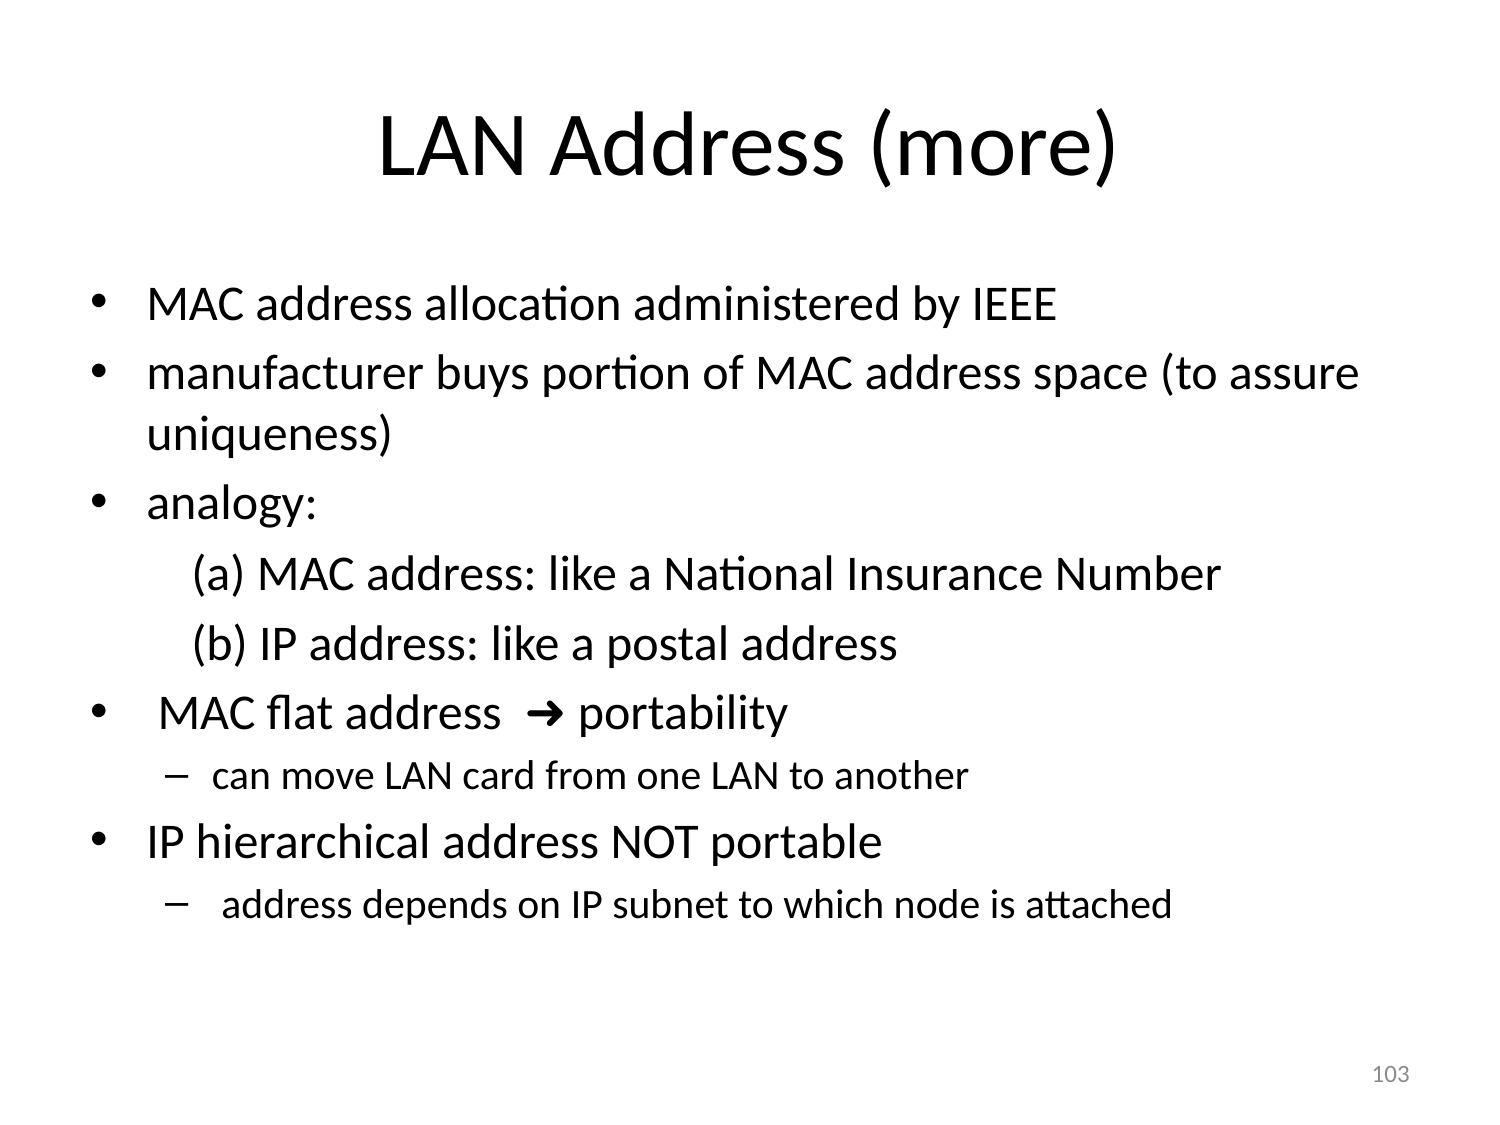

# LAN Address (more)
MAC address allocation administered by IEEE
manufacturer buys portion of MAC address space (to assure uniqueness)
analogy:
         (a) MAC address: like a National Insurance Number
         (b) IP address: like a postal address
 MAC flat address  ➜ portability
can move LAN card from one LAN to another
IP hierarchical address NOT portable
 address depends on IP subnet to which node is attached

103